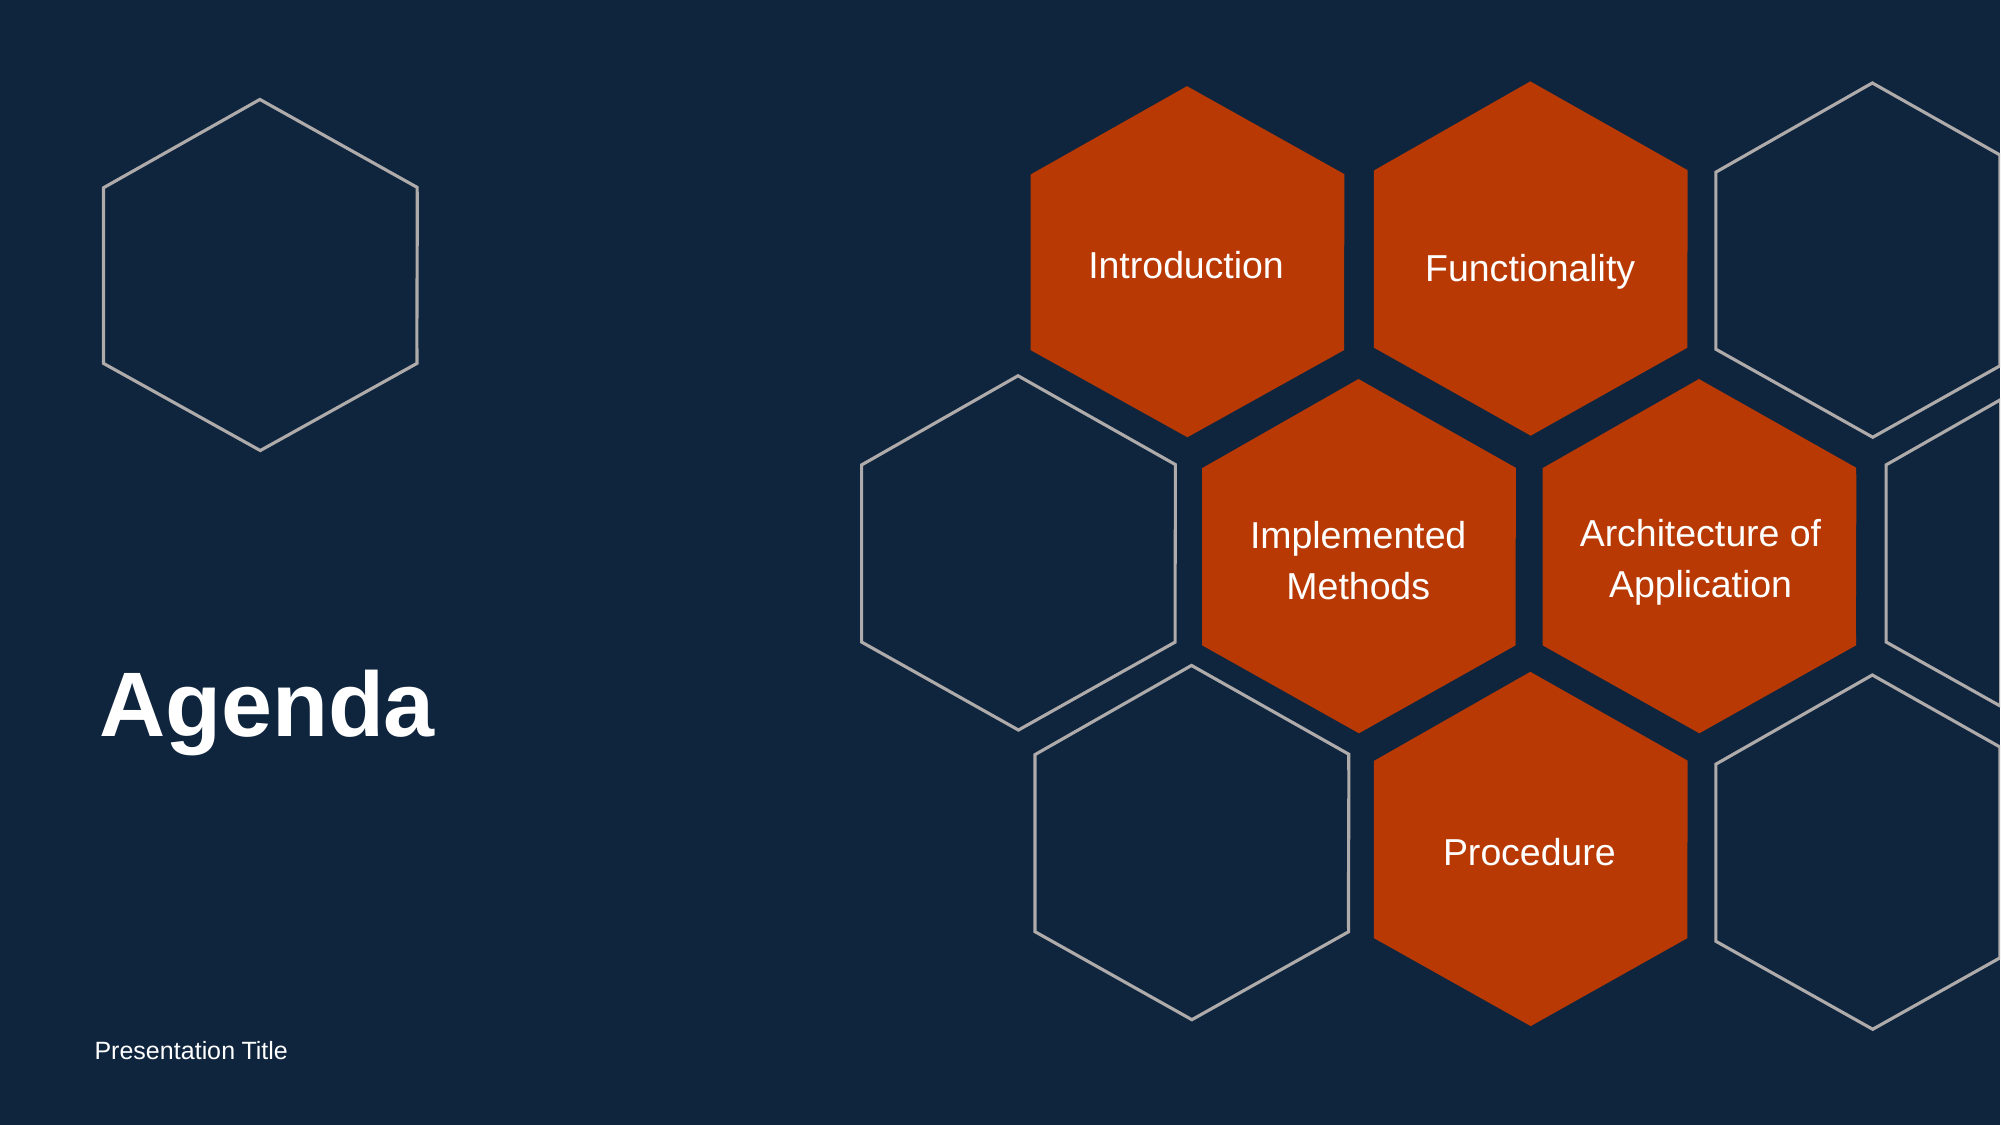

Introduction
Functionality
Architecture of Application
Implemented Methods
# Agenda
Procedure
Presentation Title